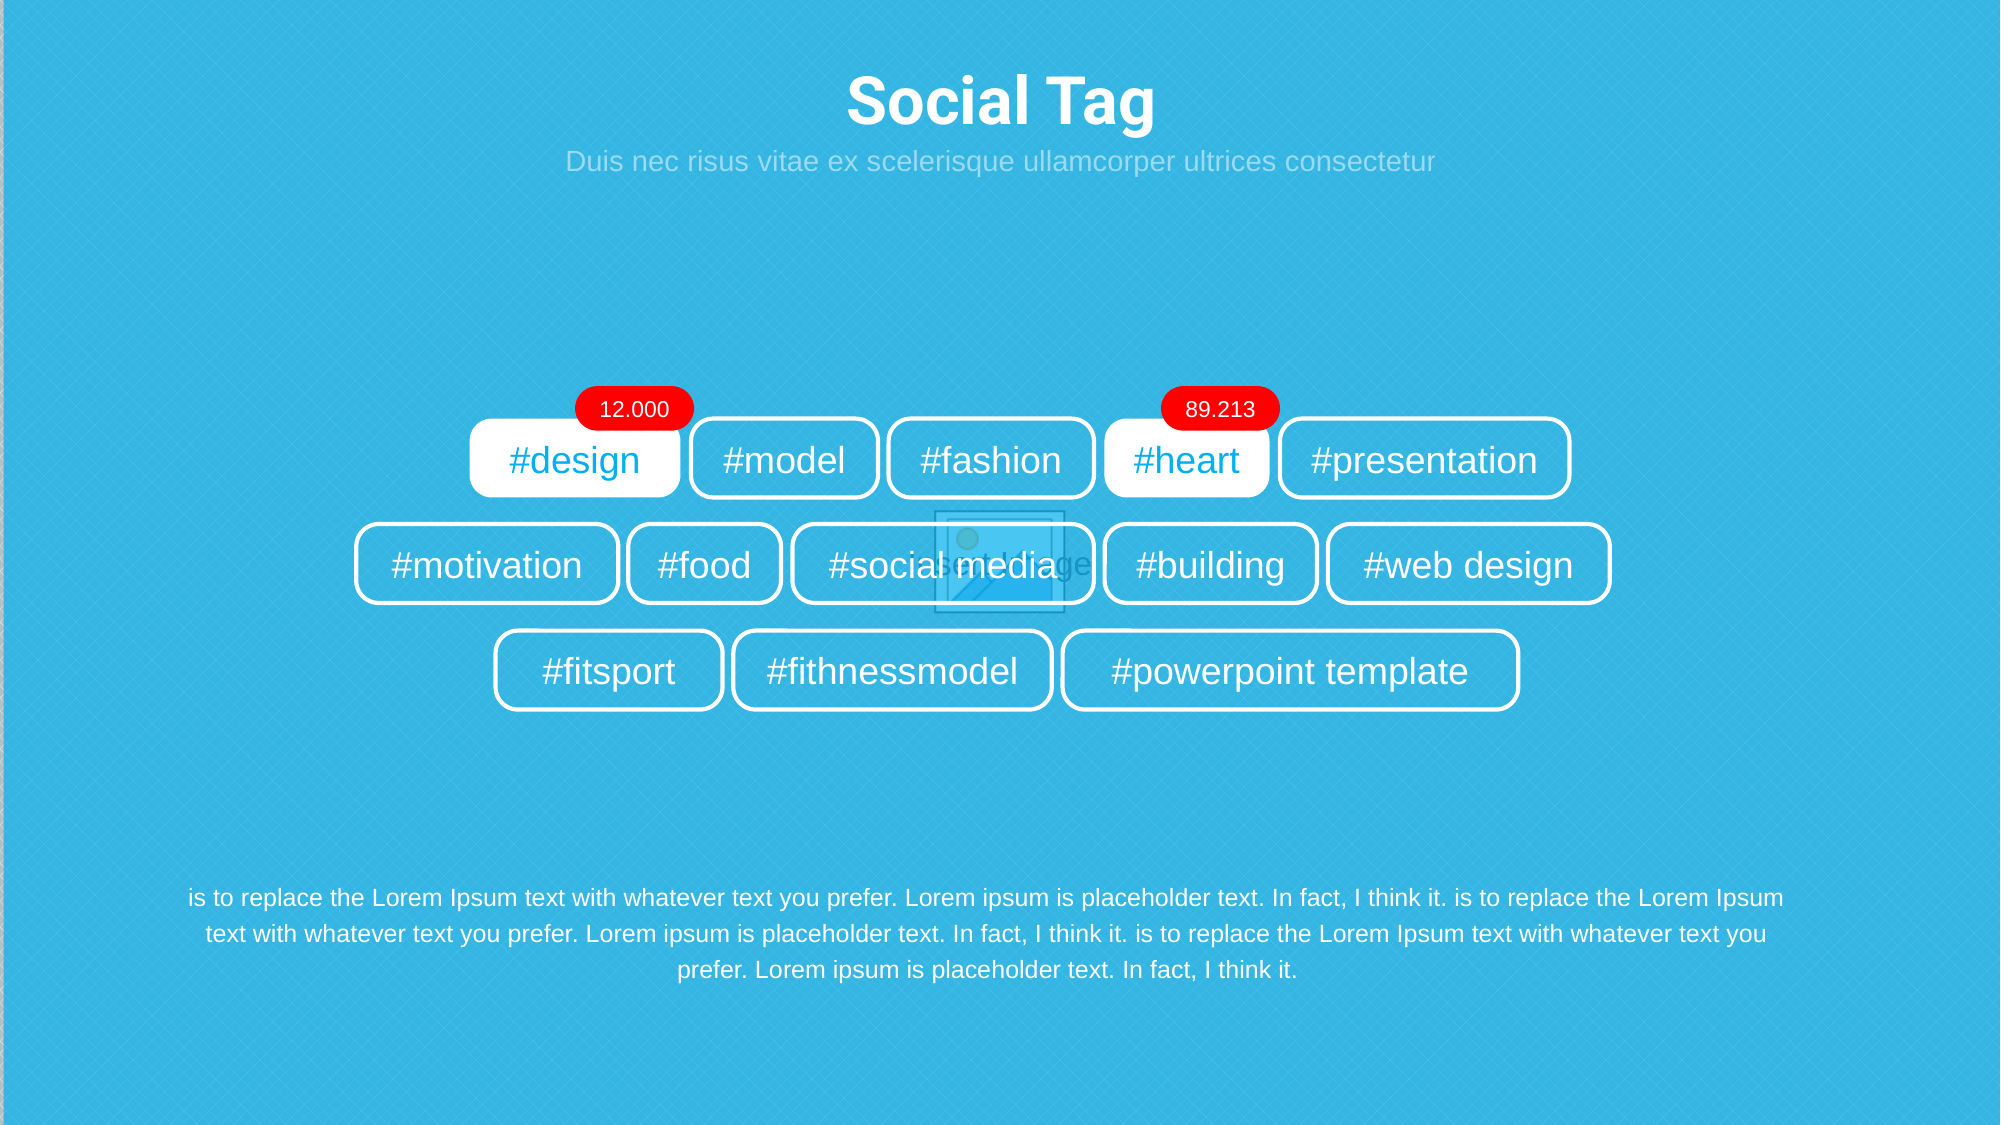

# Social Tag
Duis nec risus vitae ex scelerisque ullamcorper ultrices consectetur
12.000
#design
89.213
#heart
#model
#fashion
#presentation
#motivation
#food
#social media
#building
#web design
#fitsport
#fithnessmodel
#powerpoint template
is to replace the Lorem Ipsum text with whatever text you prefer. Lorem ipsum is placeholder text. In fact, I think it. is to replace the Lorem Ipsum text with whatever text you prefer. Lorem ipsum is placeholder text. In fact, I think it. is to replace the Lorem Ipsum text with whatever text you prefer. Lorem ipsum is placeholder text. In fact, I think it.